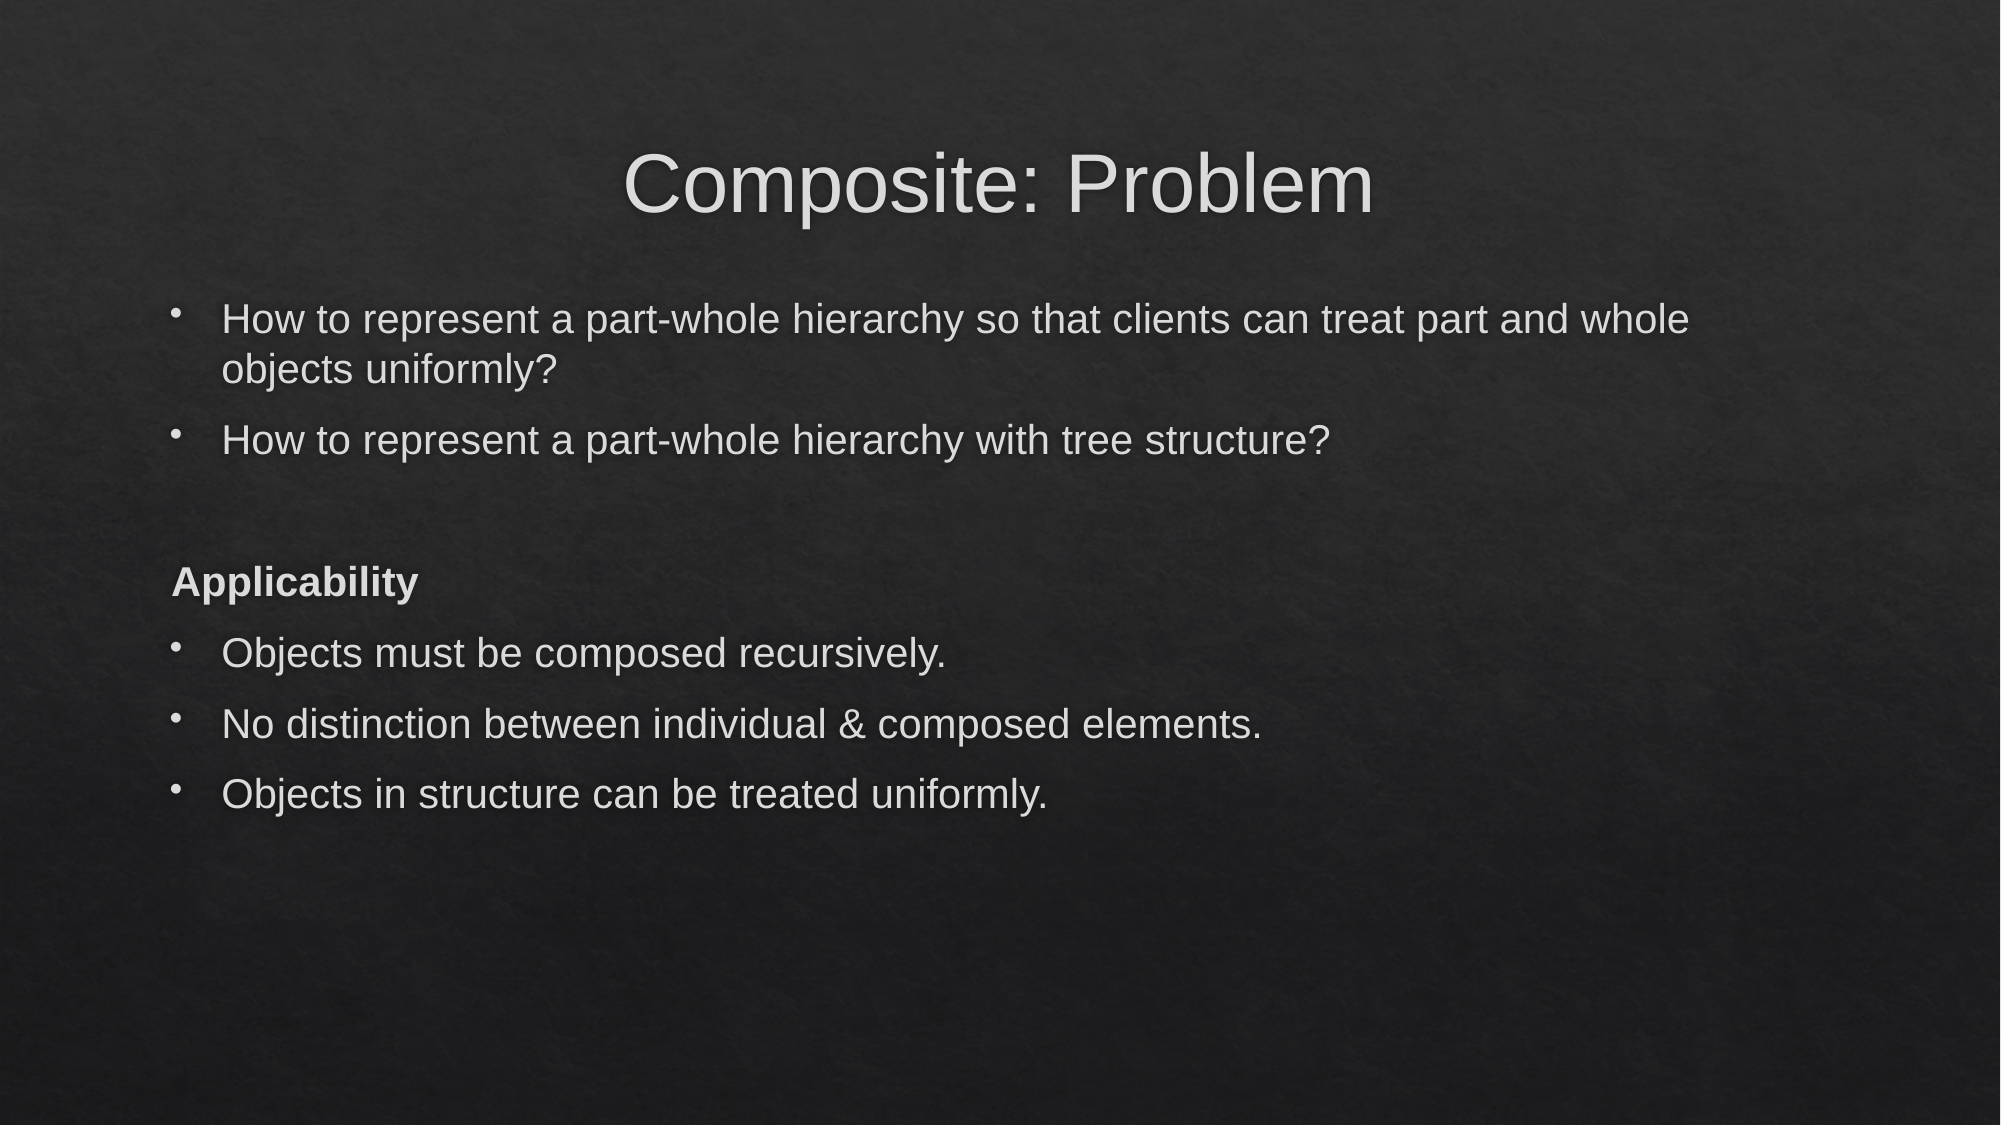

# Composite: Problem
How to represent a part-whole hierarchy so that clients can treat part and whole objects uniformly?
How to represent a part-whole hierarchy with tree structure?

Applicability
Objects must be composed recursively.
No distinction between individual & composed elements.
Objects in structure can be treated uniformly.